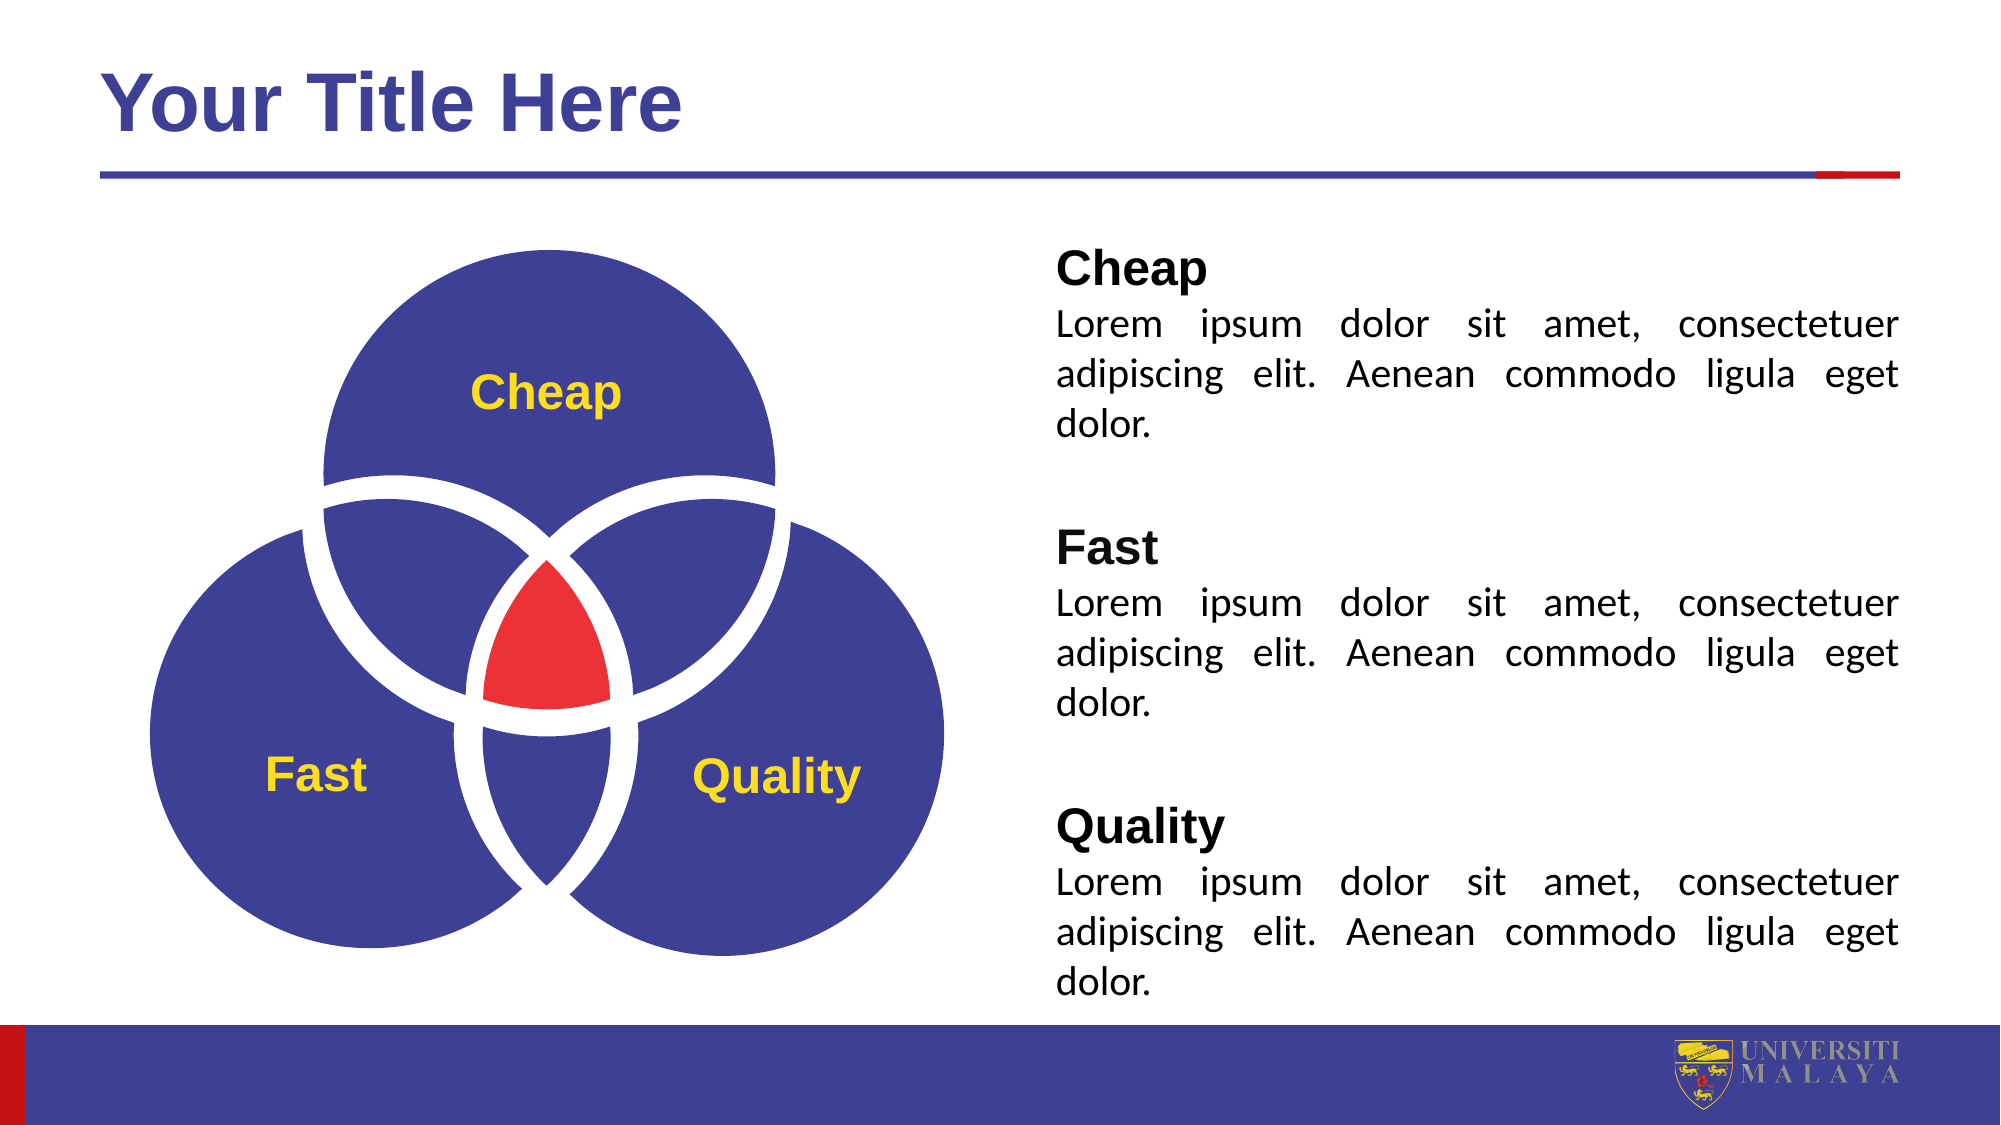

# Your Title Here
Cheap
Lorem ipsum dolor sit amet, consectetuer adipiscing elit. Aenean commodo ligula eget dolor.

Cheap
Fast
Lorem ipsum dolor sit amet, consectetuer adipiscing elit. Aenean commodo ligula eget dolor.
Fast
Quality
Quality
Lorem ipsum dolor sit amet, consectetuer adipiscing elit. Aenean commodo ligula eget dolor.